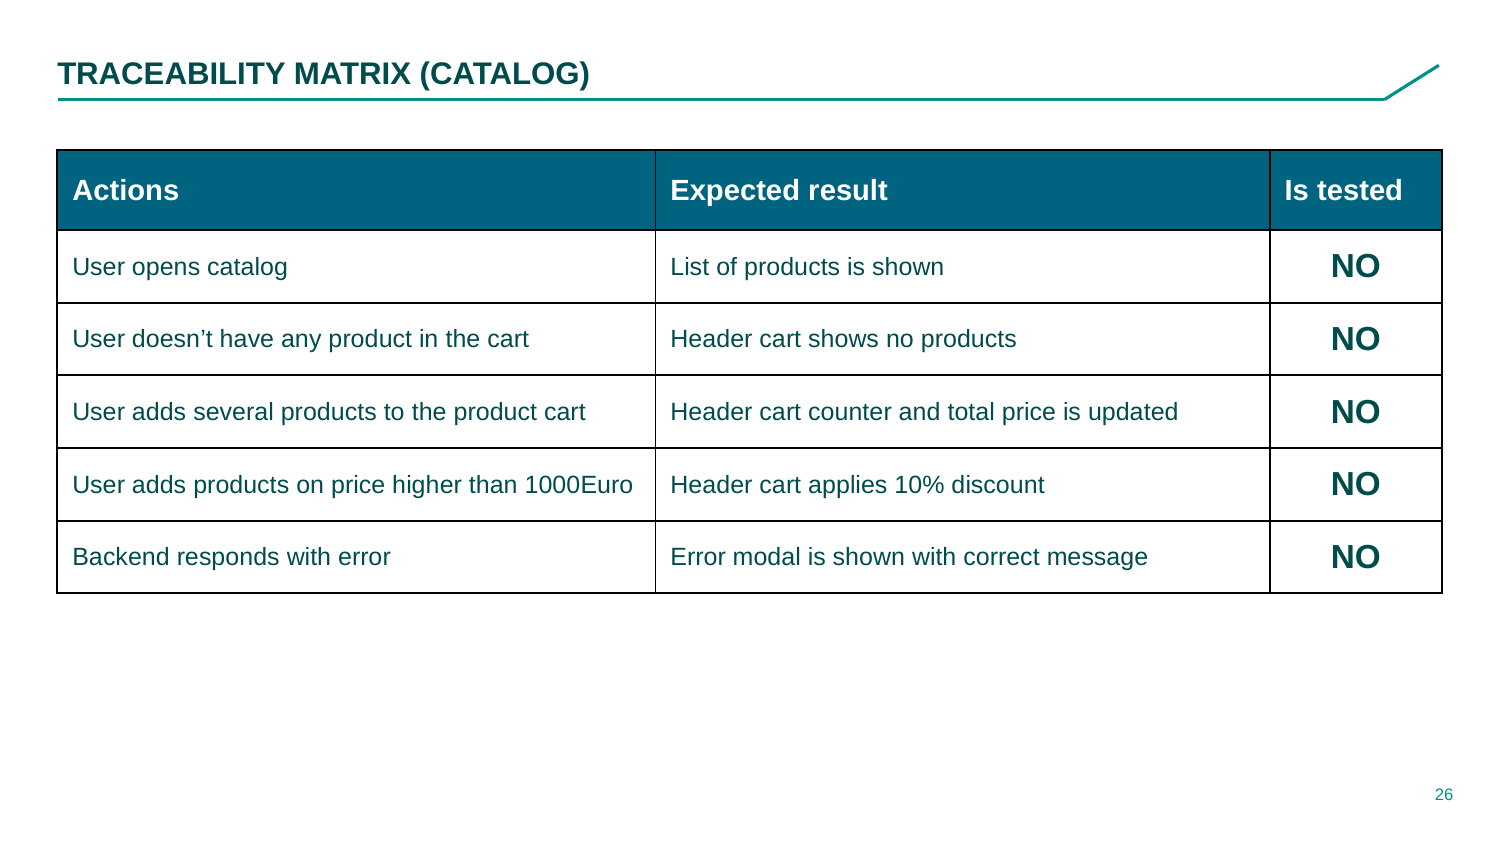

Traceability matrix (Catalog)
| Actions | Expected result | Is tested |
| --- | --- | --- |
| User opens catalog | List of products is shown | NO |
| User doesn’t have any product in the cart | Header cart shows no products | NO |
| User adds several products to the product cart | Header cart counter and total price is updated | NO |
| User adds products on price higher than 1000Euro | Header cart applies 10% discount | NO |
| Backend responds with error | Error modal is shown with correct message | NO |